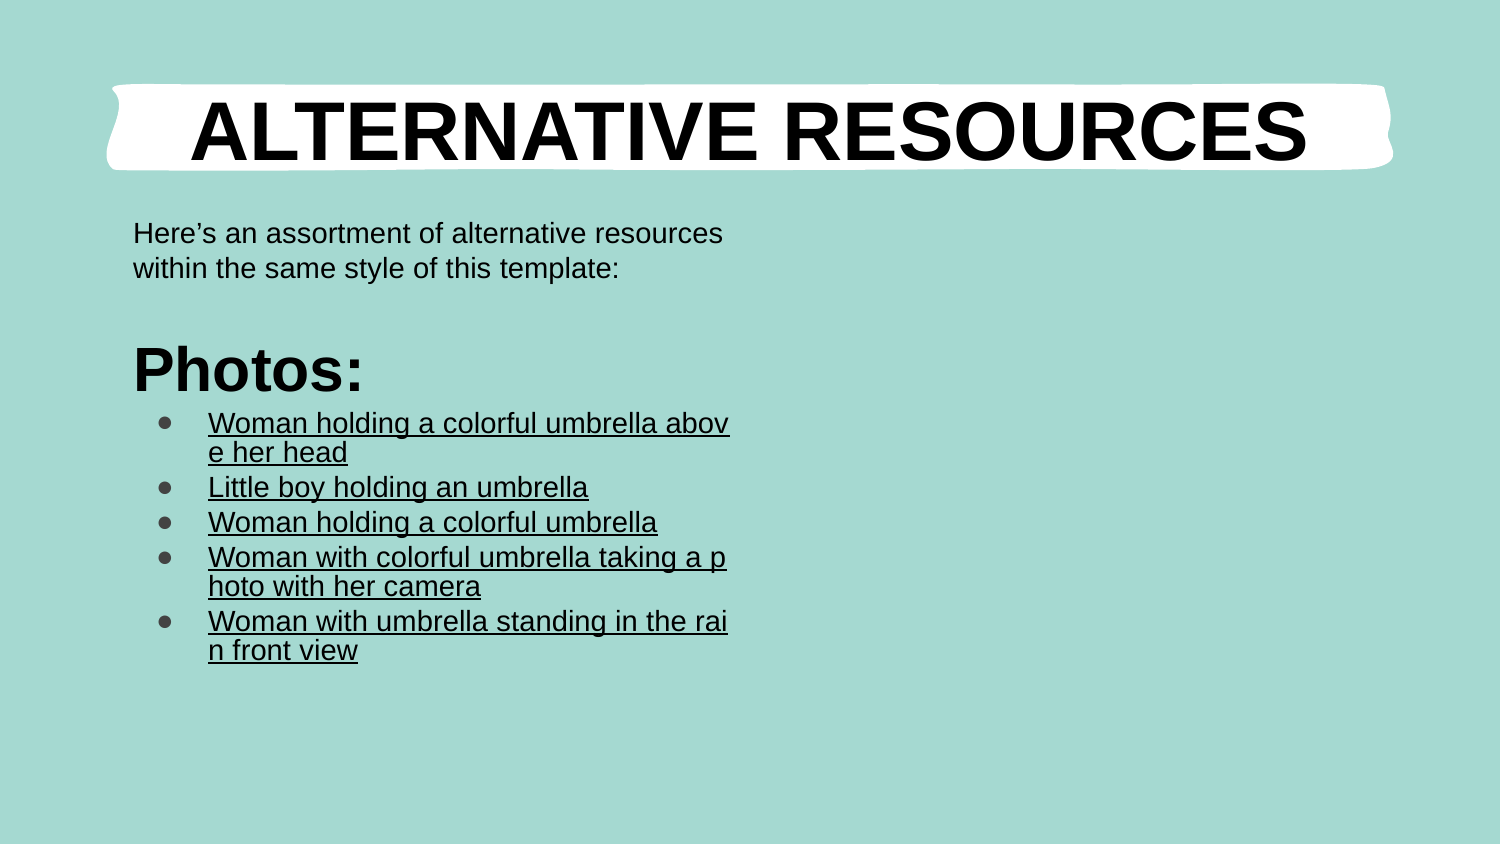

# ALTERNATIVE RESOURCES
Here’s an assortment of alternative resources within the same style of this template:

Photos:
Woman holding a colorful umbrella above her head
Little boy holding an umbrella
Woman holding a colorful umbrella
Woman with colorful umbrella taking a photo with her camera
Woman with umbrella standing in the rain front view